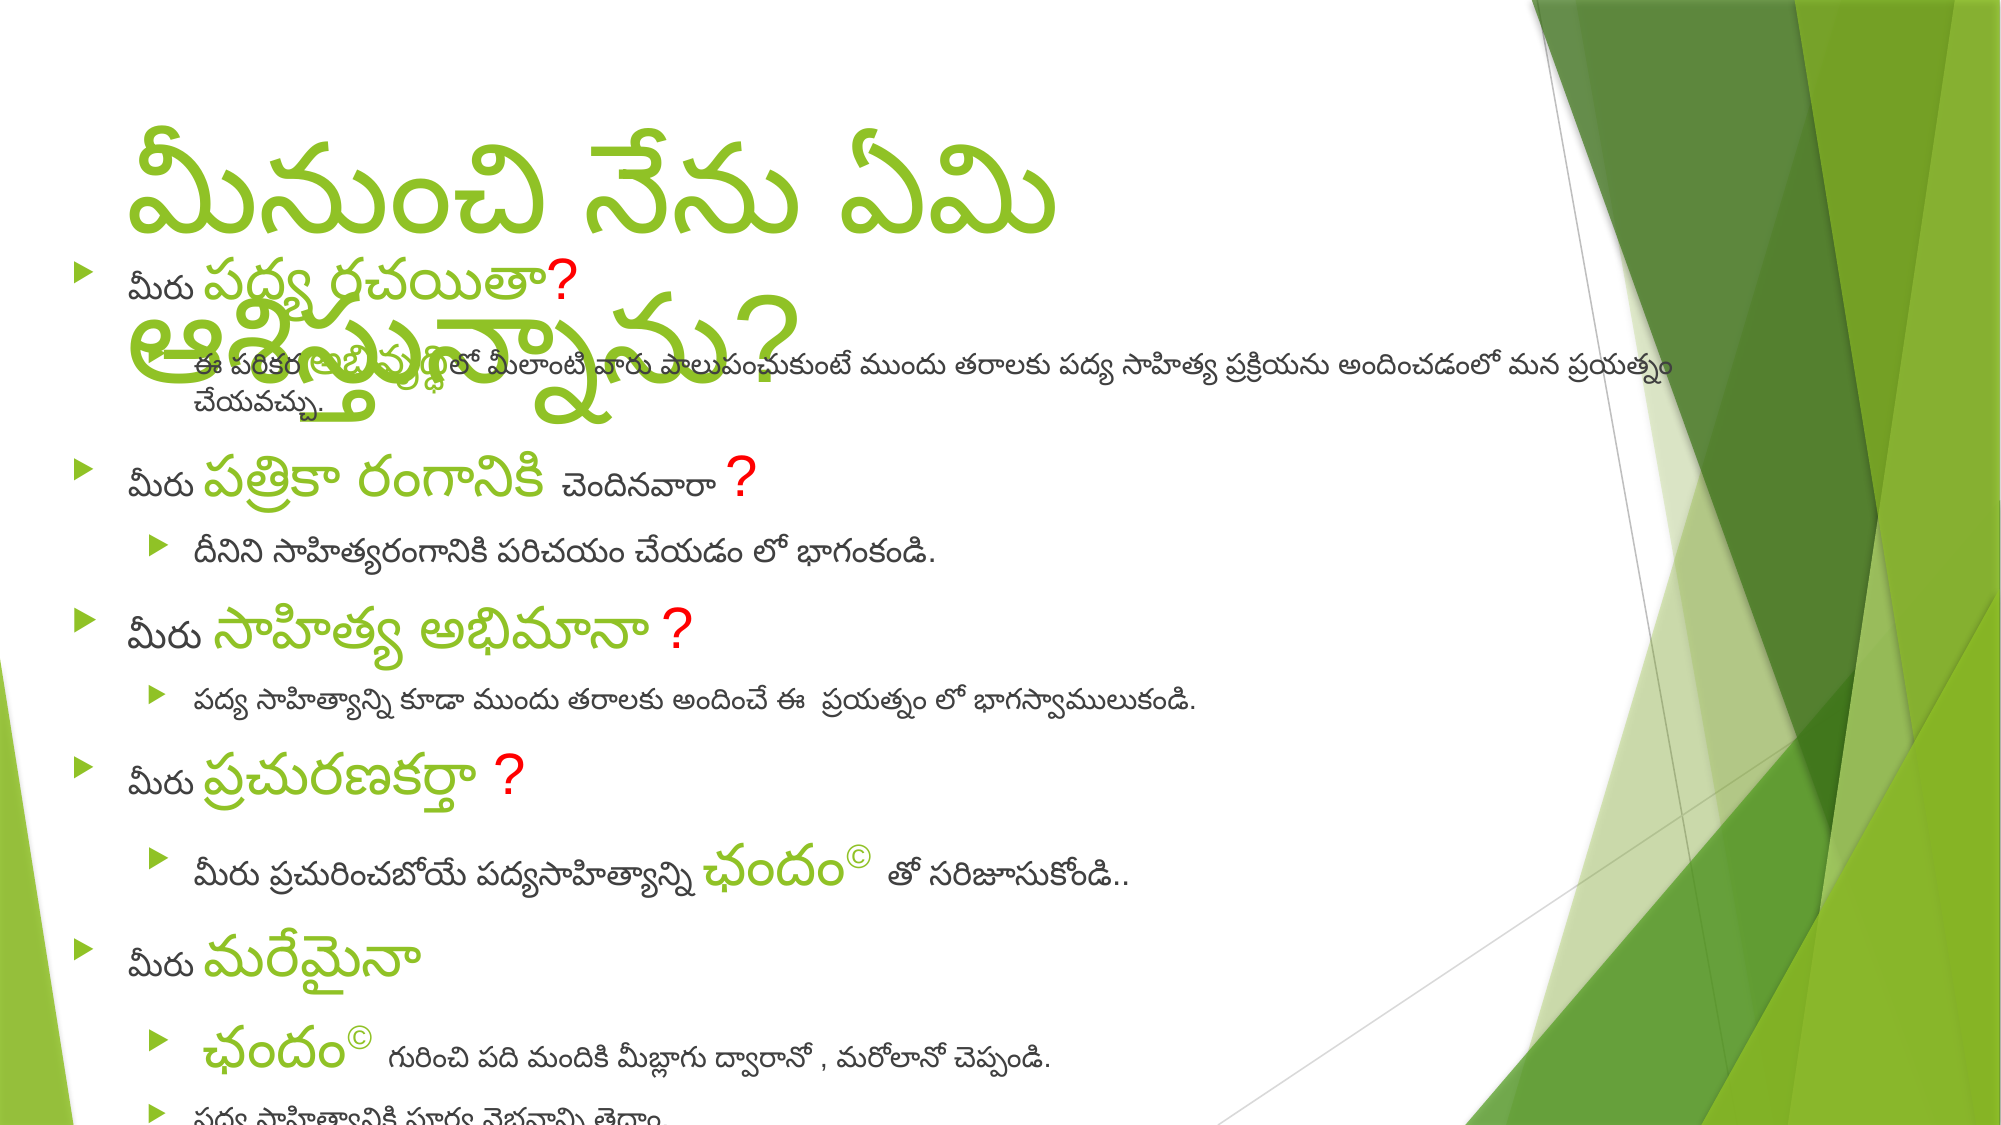

# మీనుంచి నేను ఏమి ఆశిస్తున్నాను?
మీరు పద్య రచయితా?
ఈ పరికర అభివృధ్ధిలో మీలాంటి వారు పాలుపంచుకుంటే ముందు తరాలకు పద్య సాహిత్య ప్రక్రియను అందించడంలో మన ప్రయత్నం చేయవచ్చు.
మీరు పత్రికా రంగానికి చెందినవారా ?
దీనిని సాహిత్యరంగానికి పరిచయం చేయడం లో భాగంకండి.
మీరు సాహిత్య అభిమానా ?
పద్య సాహిత్యాన్ని కూడా ముందు తరాలకు అందించే ఈ  ప్రయత్నం లో భాగస్వాములుకండి.
మీరు ప్రచురణకర్తా ?
మీరు ప్రచురించబోయే పద్యసాహిత్యాన్ని ఛందం© తో సరిజూసుకోండి..
మీరు మరేమైనా
 ఛందం© గురించి పది మందికి మీబ్లాగు ద్వారానో , మరోలానో చెప్పండి.
పద్య సాహిత్యానికి పూర్వ వైభవాన్ని తెద్దాం.